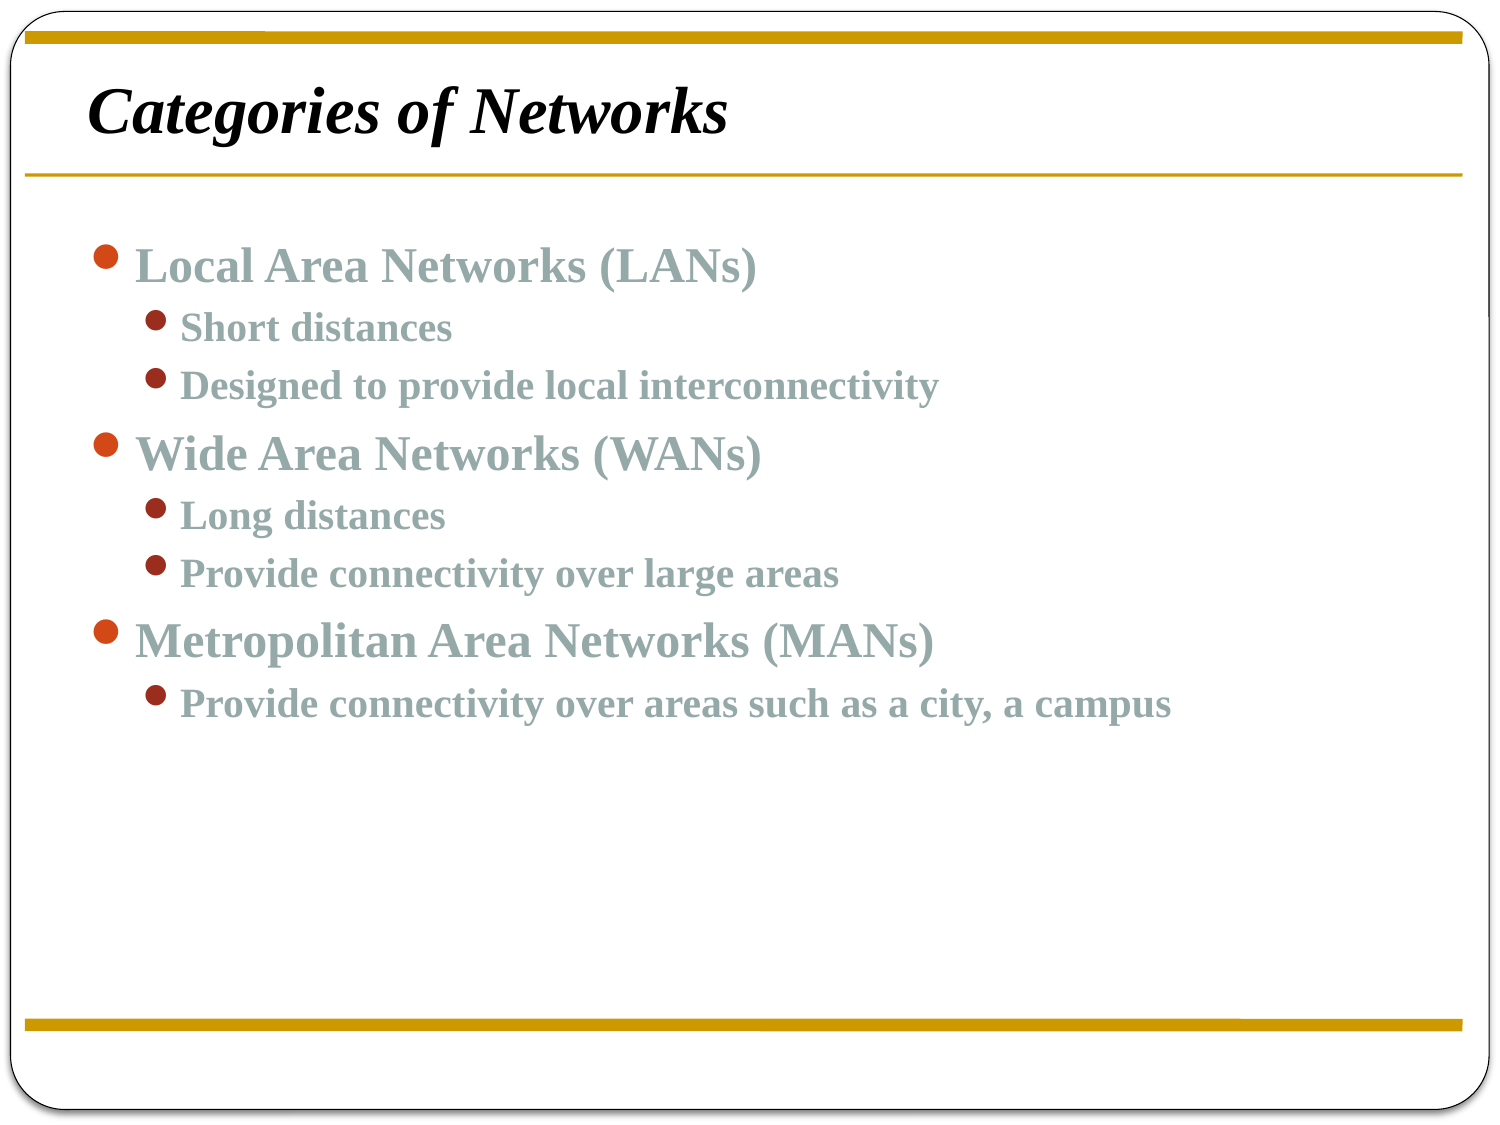

Categories of Networks

Local Area Networks (LANs)
Short distances
Designed to provide local interconnectivity
Wide Area Networks (WANs)
Long distances
Provide connectivity over large areas
Metropolitan Area Networks (MANs)
Provide connectivity over areas such as a city, a campus

1.40